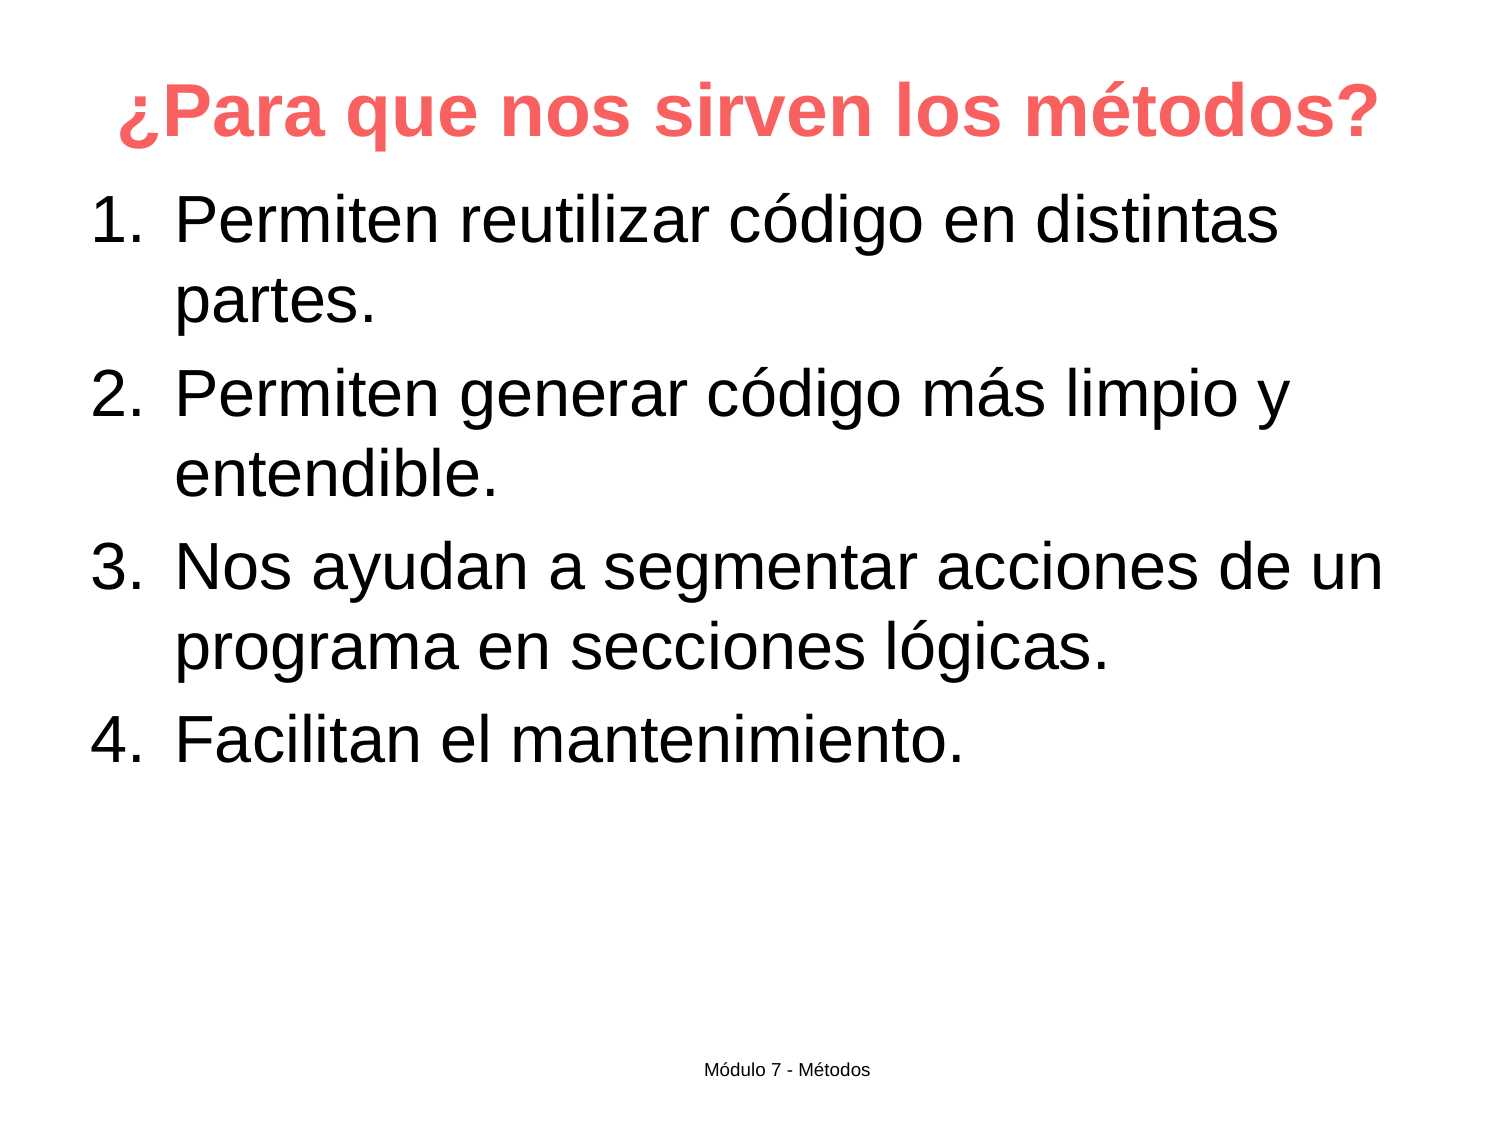

# ¿Para que nos sirven los métodos?
Permiten reutilizar código en distintas partes.
Permiten generar código más limpio y entendible.
Nos ayudan a segmentar acciones de un programa en secciones lógicas.
Facilitan el mantenimiento.